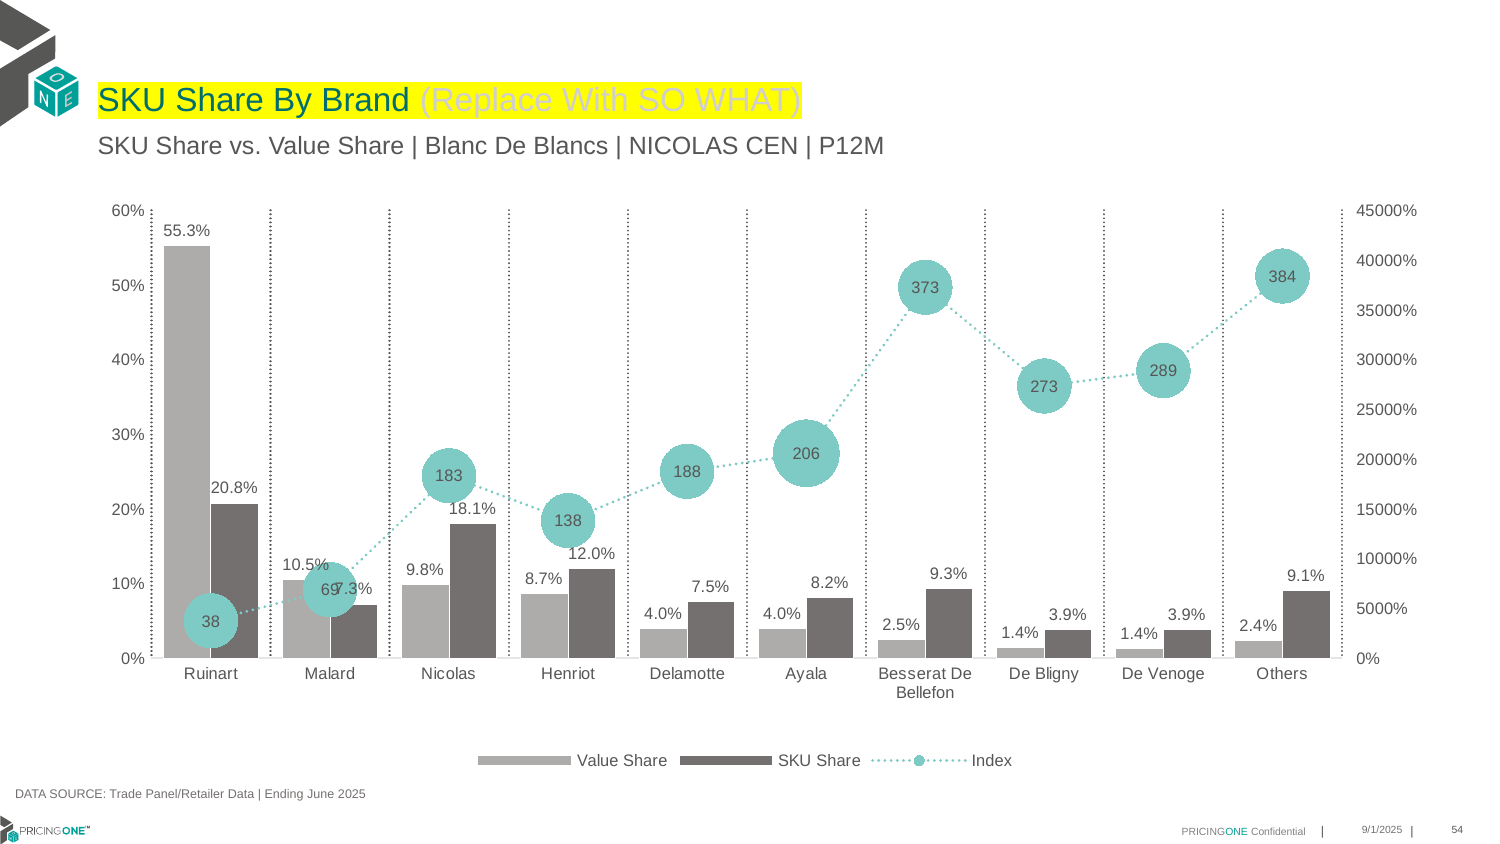

# SKU Share By Brand (Replace With SO WHAT)
SKU Share vs. Value Share | Blanc De Blancs | NICOLAS CEN | P12M

### Chart

| Category | Value Share | SKU Share | Index |
|---|---|---|---|
| Ruinart | 0.5532246192174849 | 0.20780399274047193 | 37.562318364356734 |
| Malard | 0.10540173263122134 | 0.07259528130671508 | 68.87484626150389 |
| Nicolas | 0.09849385652001585 | 0.18058076225045375 | 183.3421582124325 |
| Henriot | 0.08660325009908838 | 0.11978221415607987 | 138.31145369143684 |
| Delamotte | 0.04011664118679577 | 0.0753176043557169 | 187.7465364186755 |
| Ayala | 0.03966366570409376 | 0.08166969147005447 | 205.9055561816748 |
| Besserat De Bellefon | 0.02508351735462318 | 0.09346642468239566 | 372.6208863015327 |
| De Bligny | 0.014268727705112961 | 0.039019963702359356 | 273.4649122807018 |
| De Venoge | 0.013504331578053337 | 0.039019963702359356 | 288.94405825885474 |
| Others | 0.02363965800351056 | 0.09074410163339384 | 383.8638512448787 |
DATA SOURCE: Trade Panel/Retailer Data | Ending June 2025

9/1/2025
54